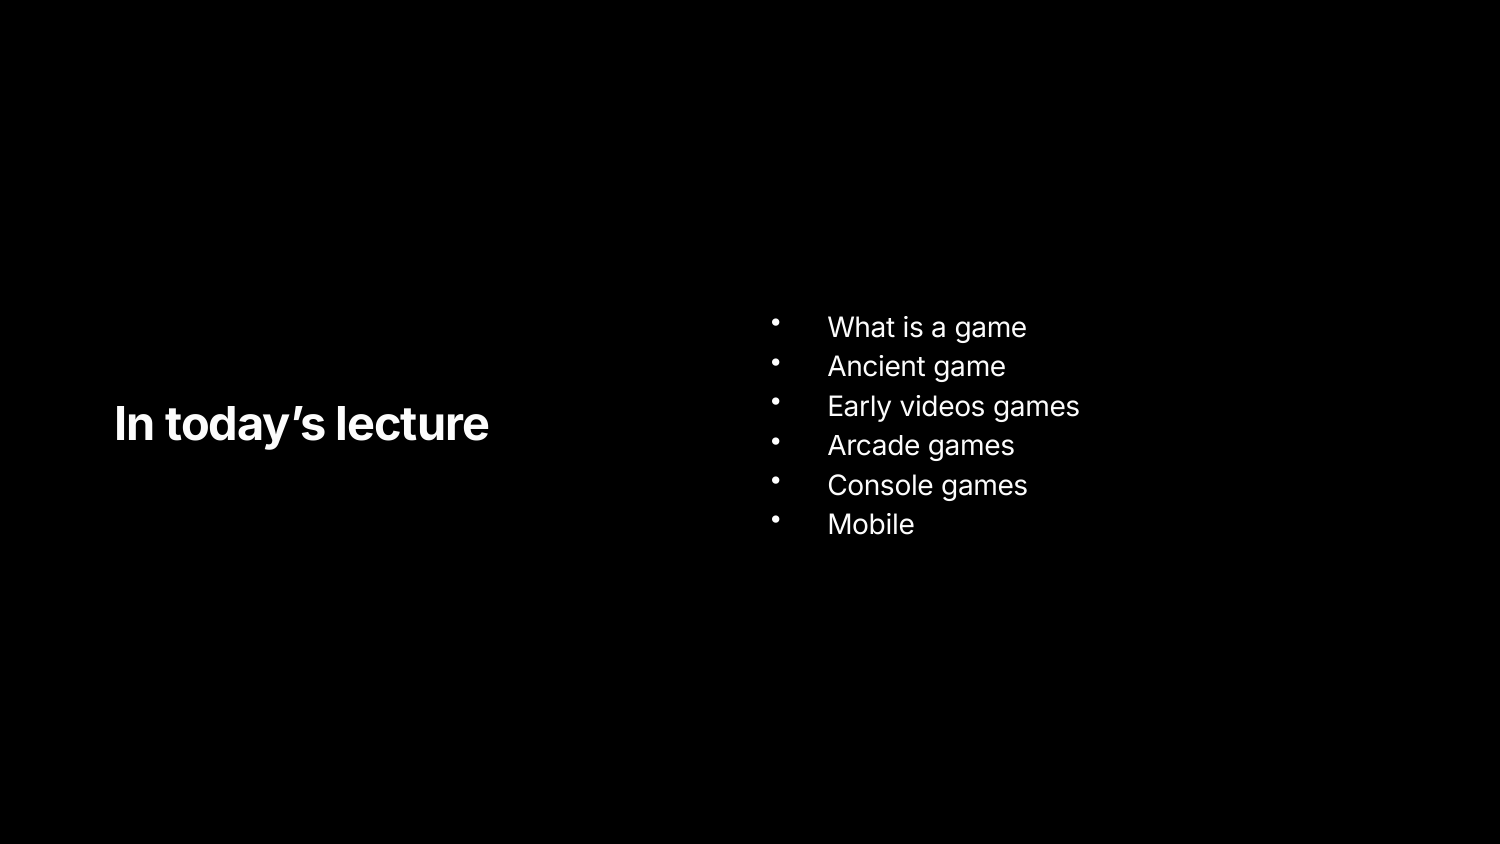

What is a game
Ancient game
Early videos games
Arcade games
Console games
Mobile
In today’s lecture